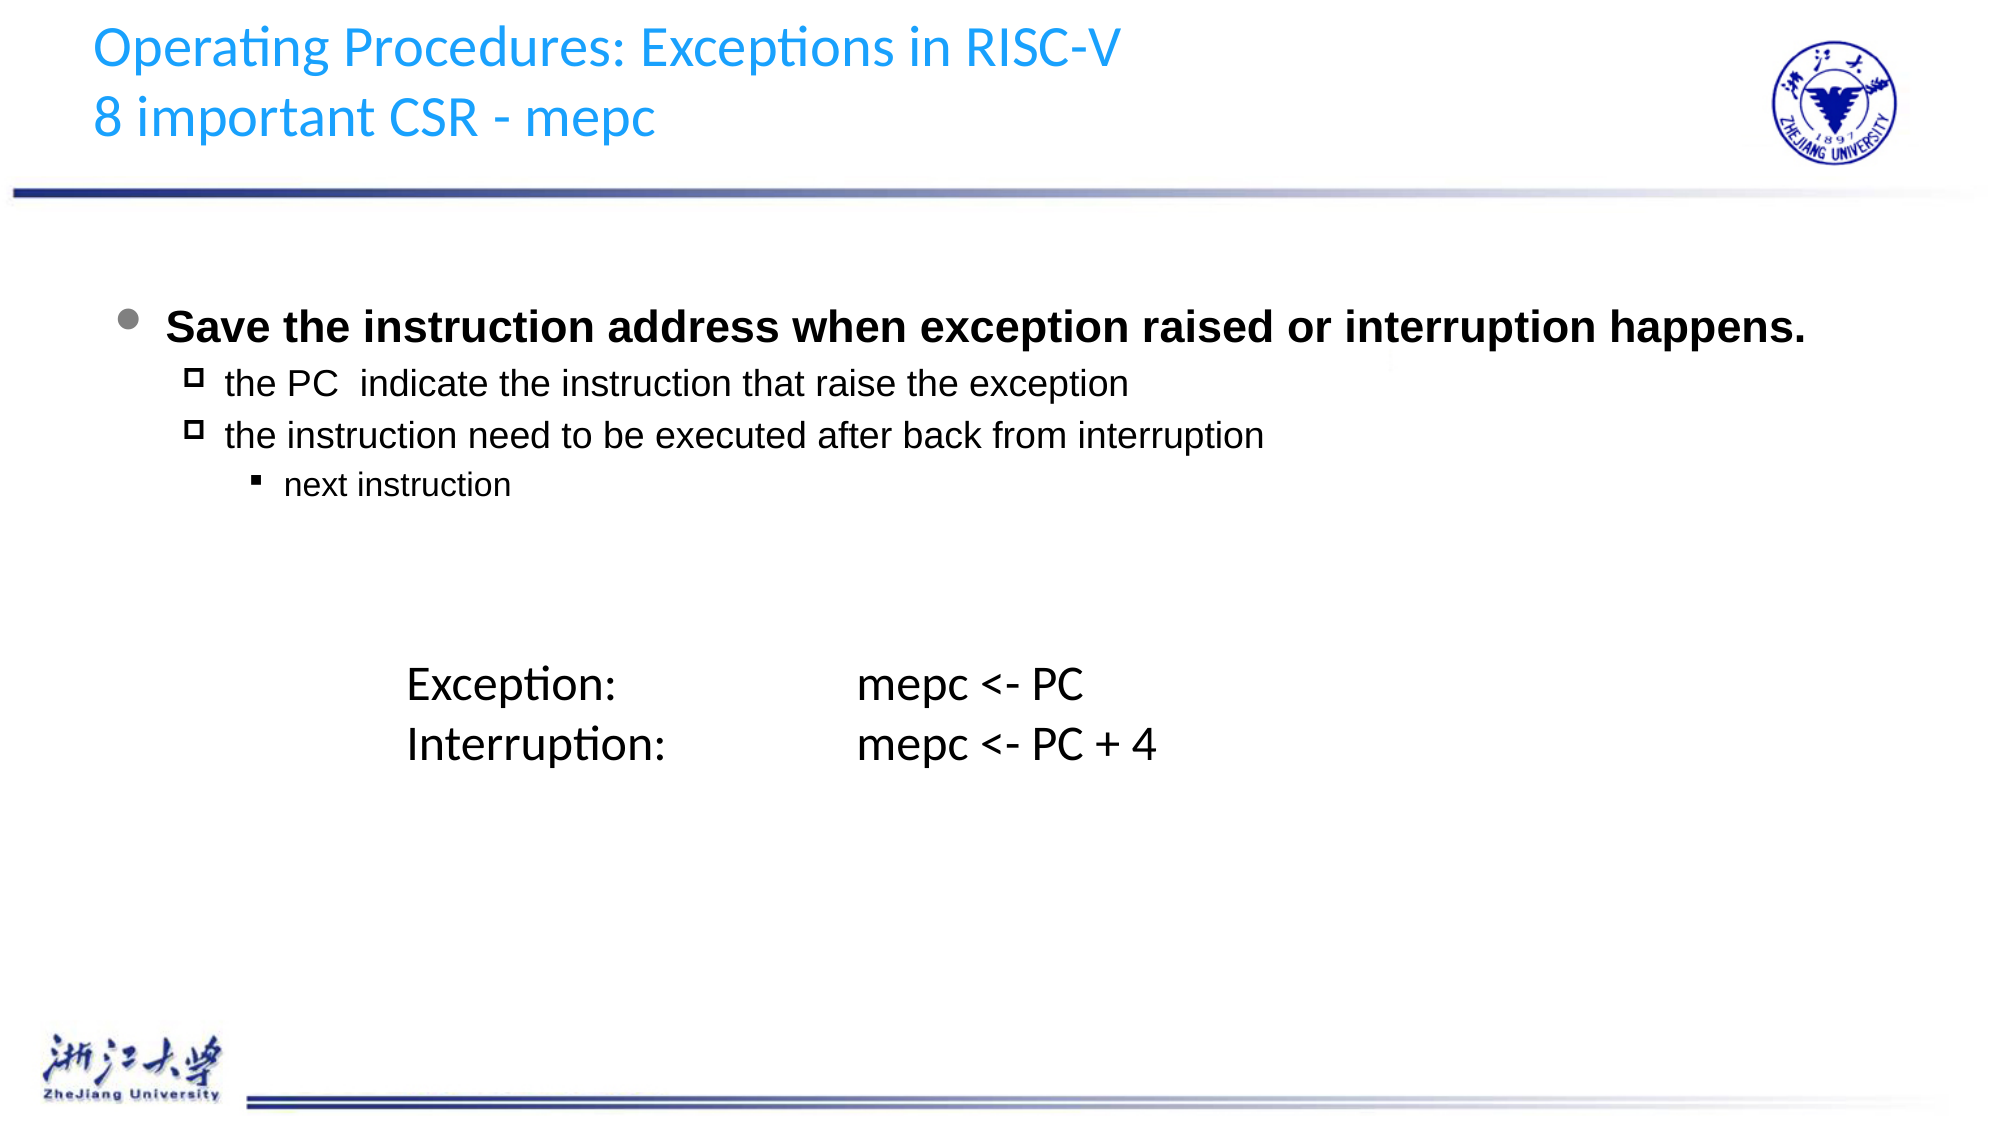

# Operating Procedures: Exceptions in RISC-V 8 important CSR - mepc
Save the instruction address when exception raised or interruption happens.
the PC  indicate the instruction that raise the exception
the instruction need to be executed after back from interruption
next instruction
Exception: 		mepc <- PC
Interruption: 		mepc <- PC + 4